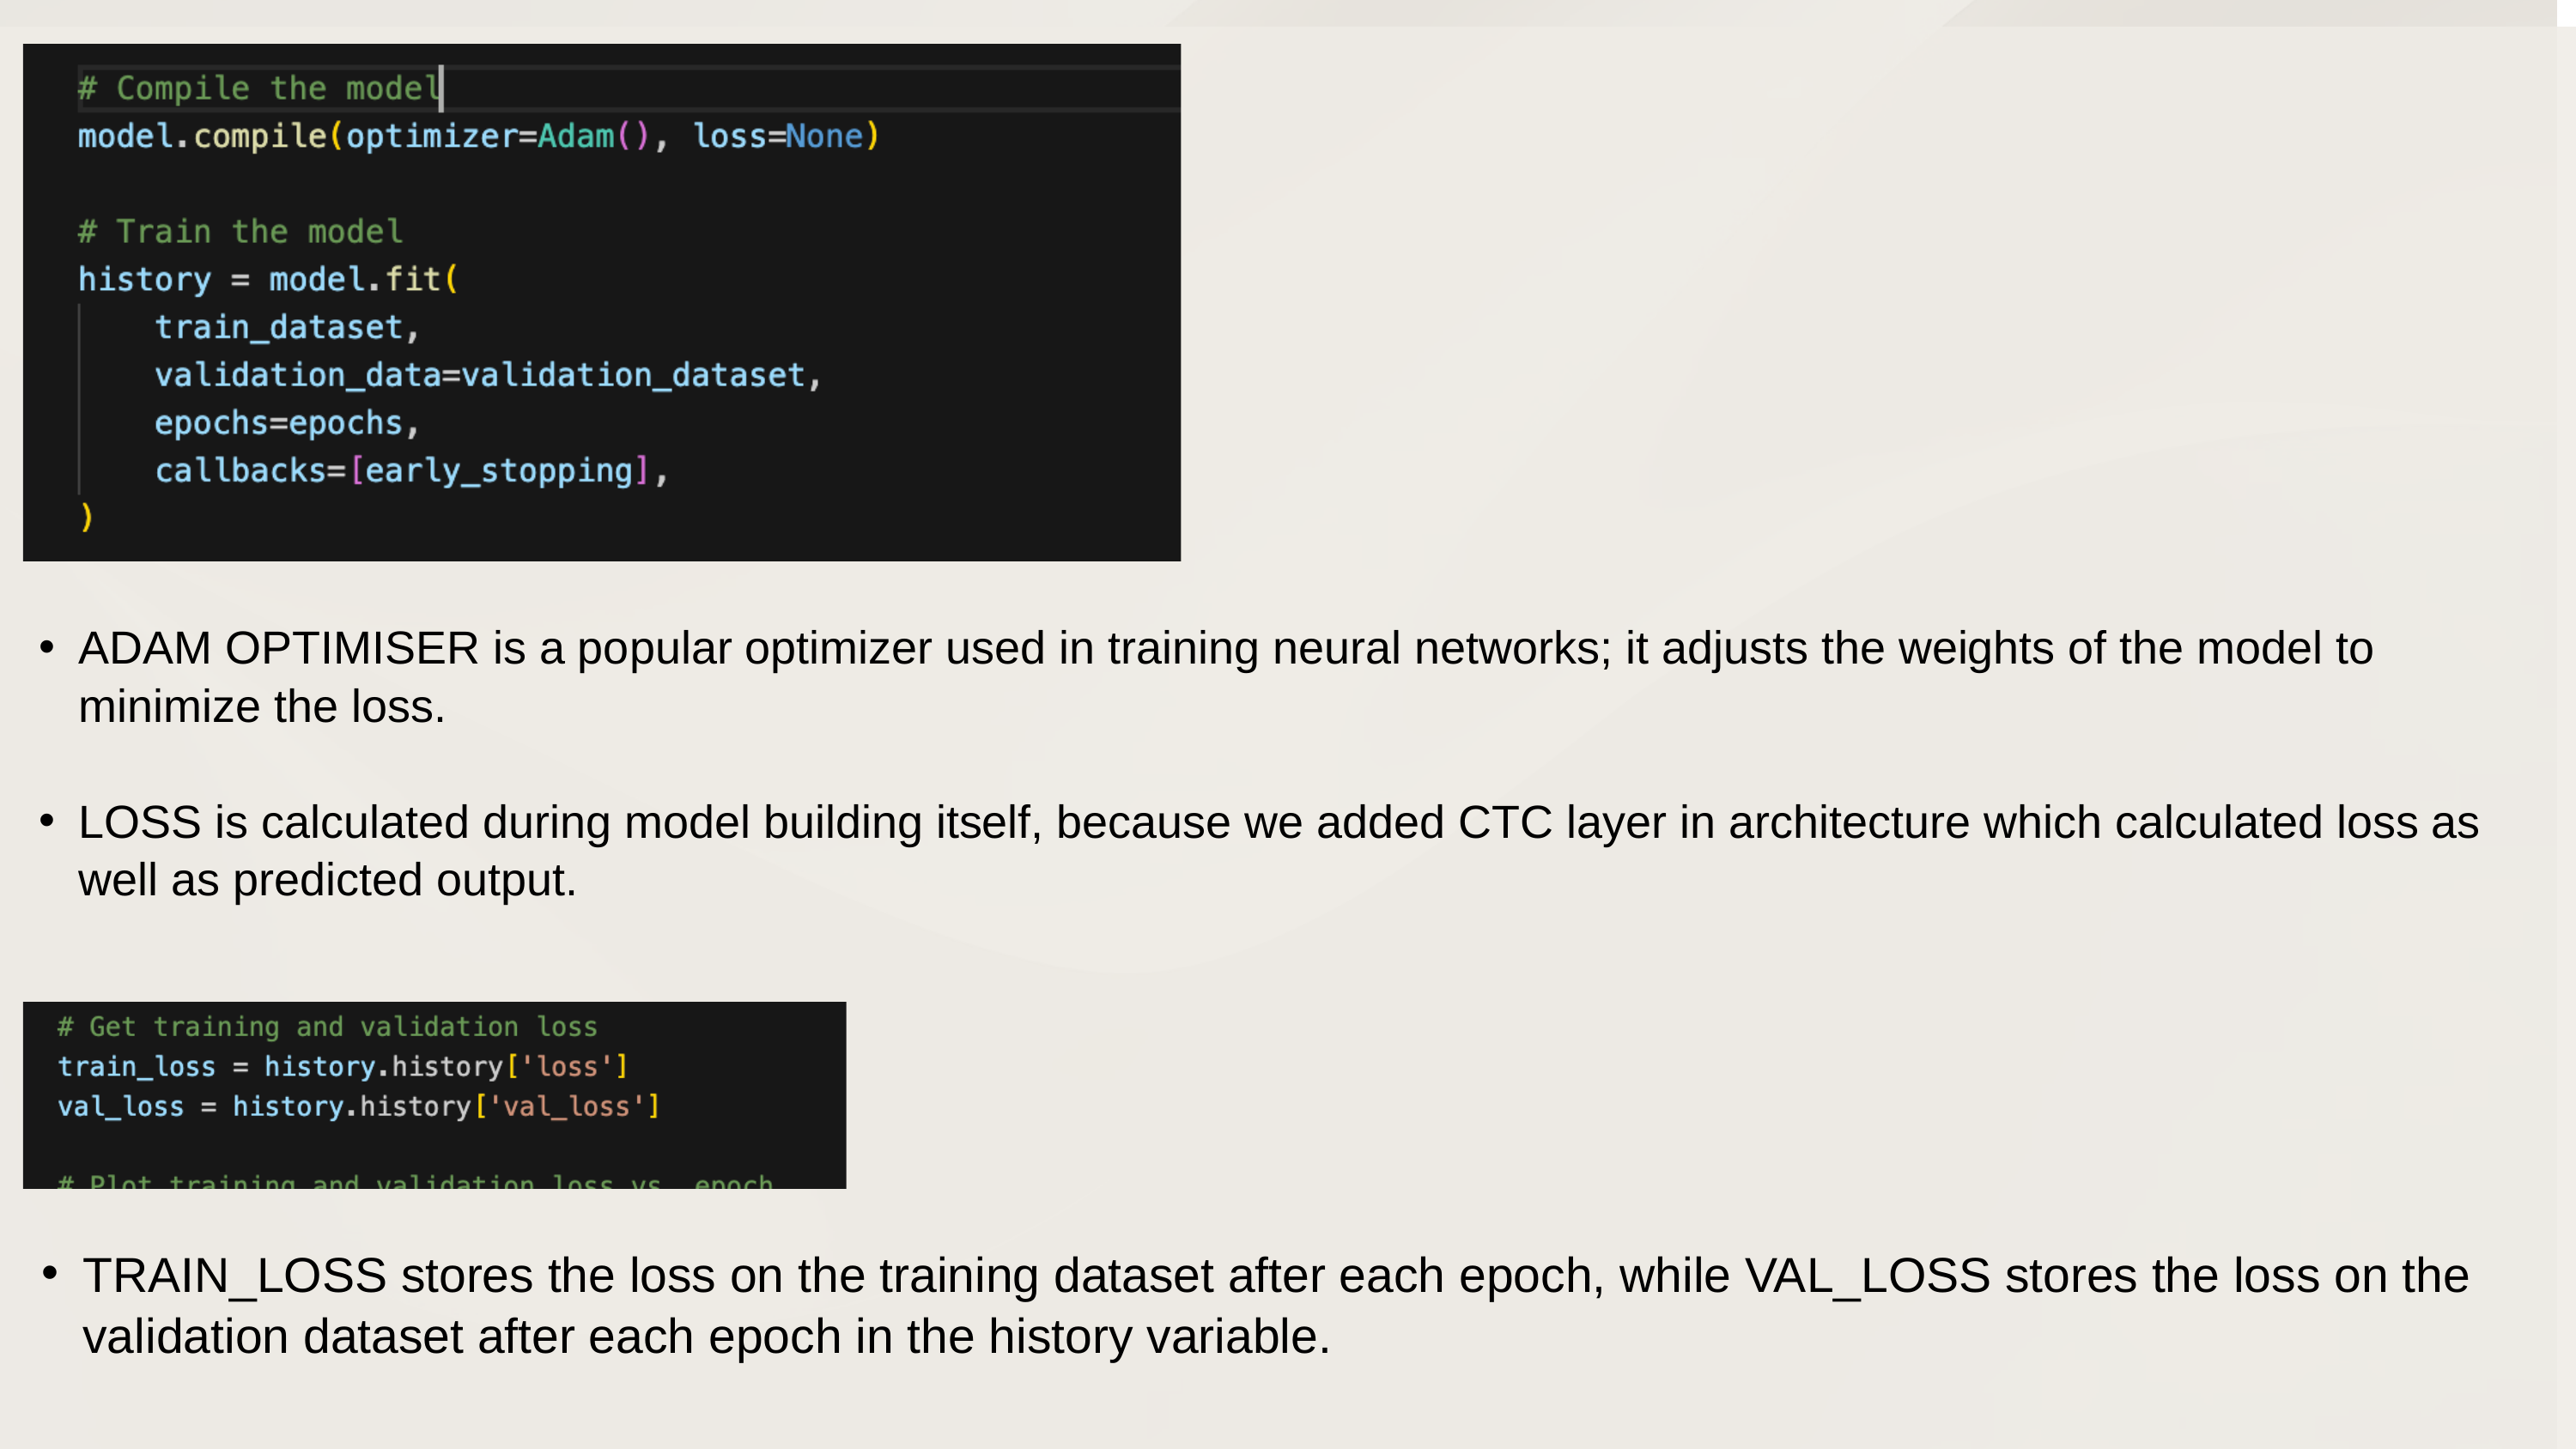

ADAM OPTIMISER is a popular optimizer used in training neural networks; it adjusts the weights of the model to minimize the loss.

LOSS is calculated during model building itself, because we added CTC layer in architecture which calculated loss as well as predicted output.

TRAIN_LOSS stores the loss on the training dataset after each epoch, while VAL_LOSS stores the loss on the validation dataset after each epoch in the history variable.